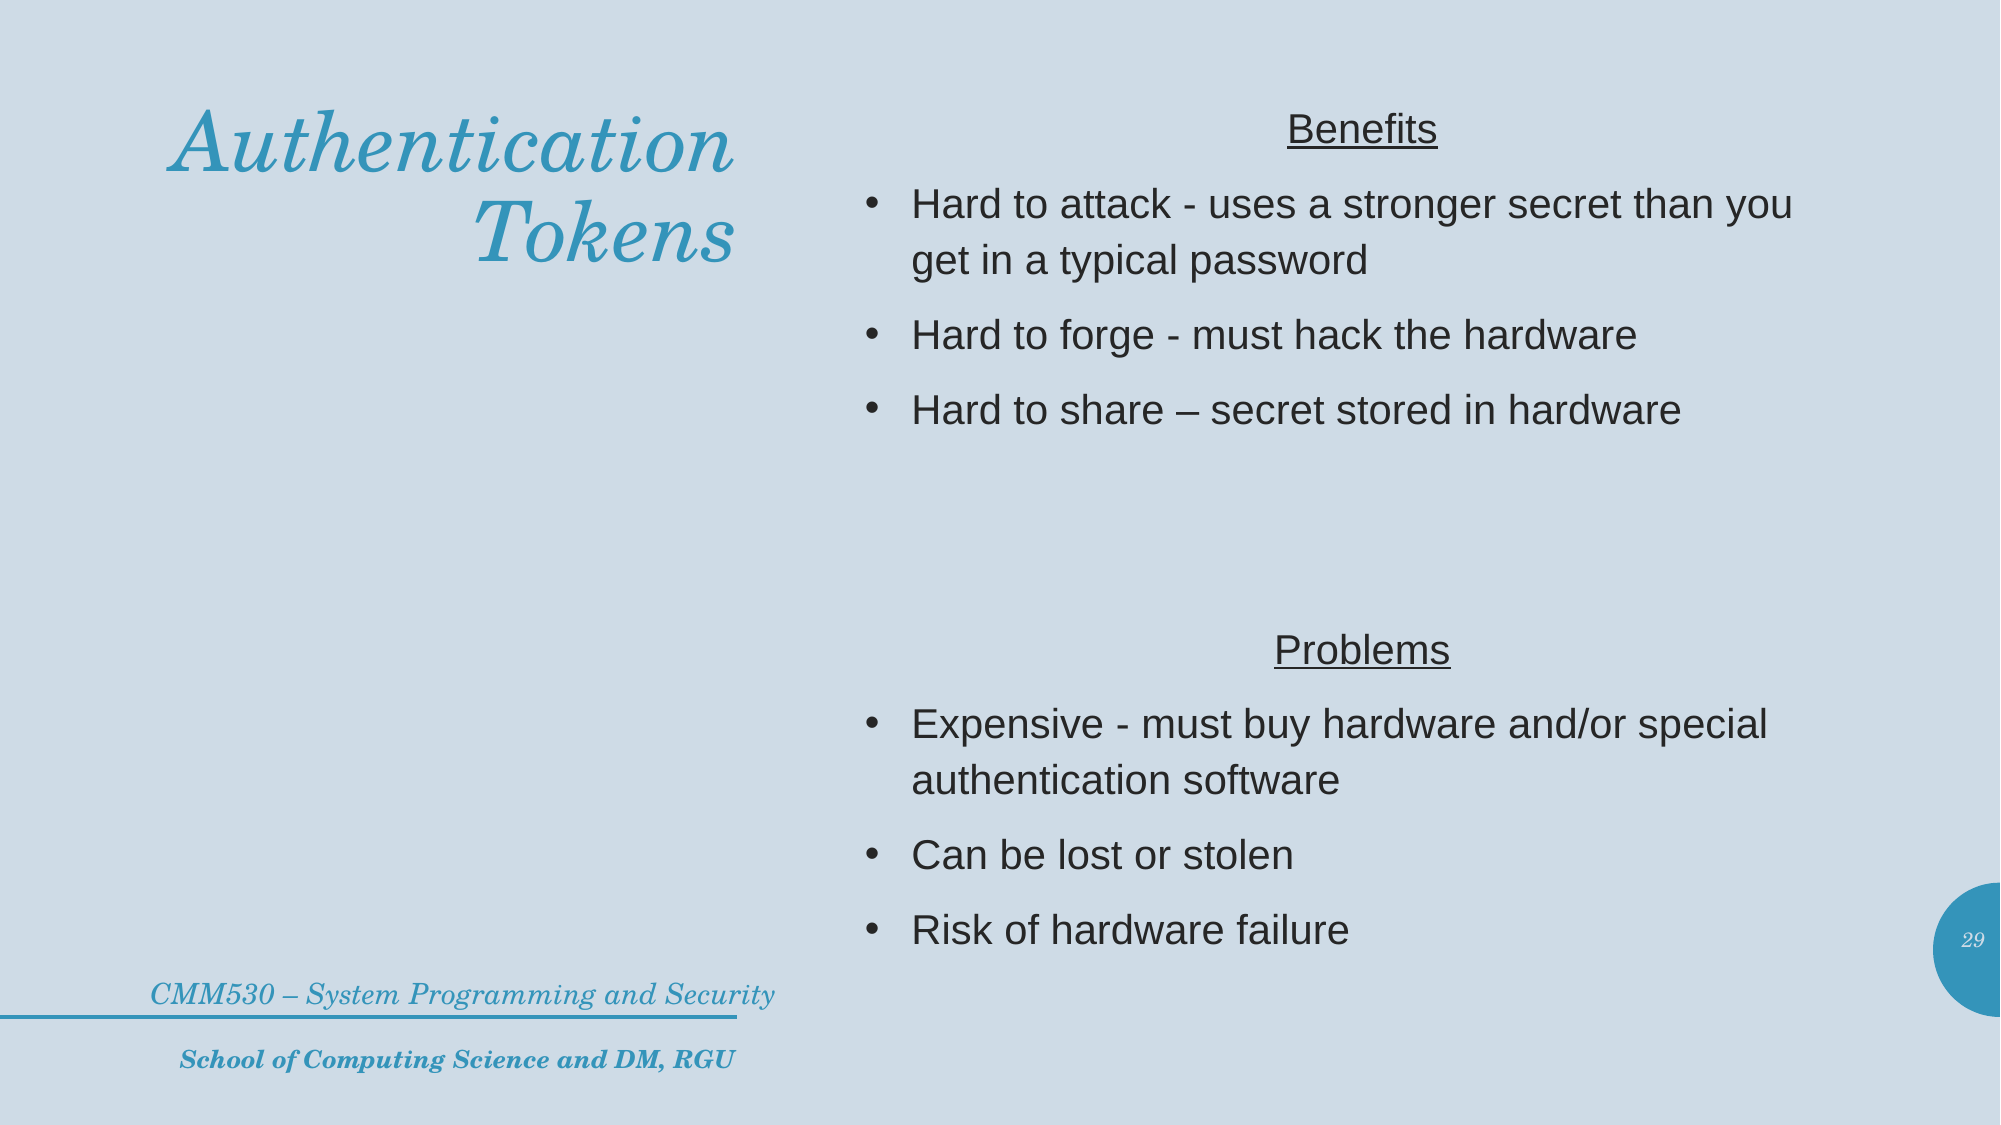

Benefits
Hard to attack - uses a stronger secret than you get in a typical password
Hard to forge - must hack the hardware
Hard to share – secret stored in hardware

# Authentication Tokens
Problems
Expensive - must buy hardware and/or special authentication software
Can be lost or stolen
Risk of hardware failure

29